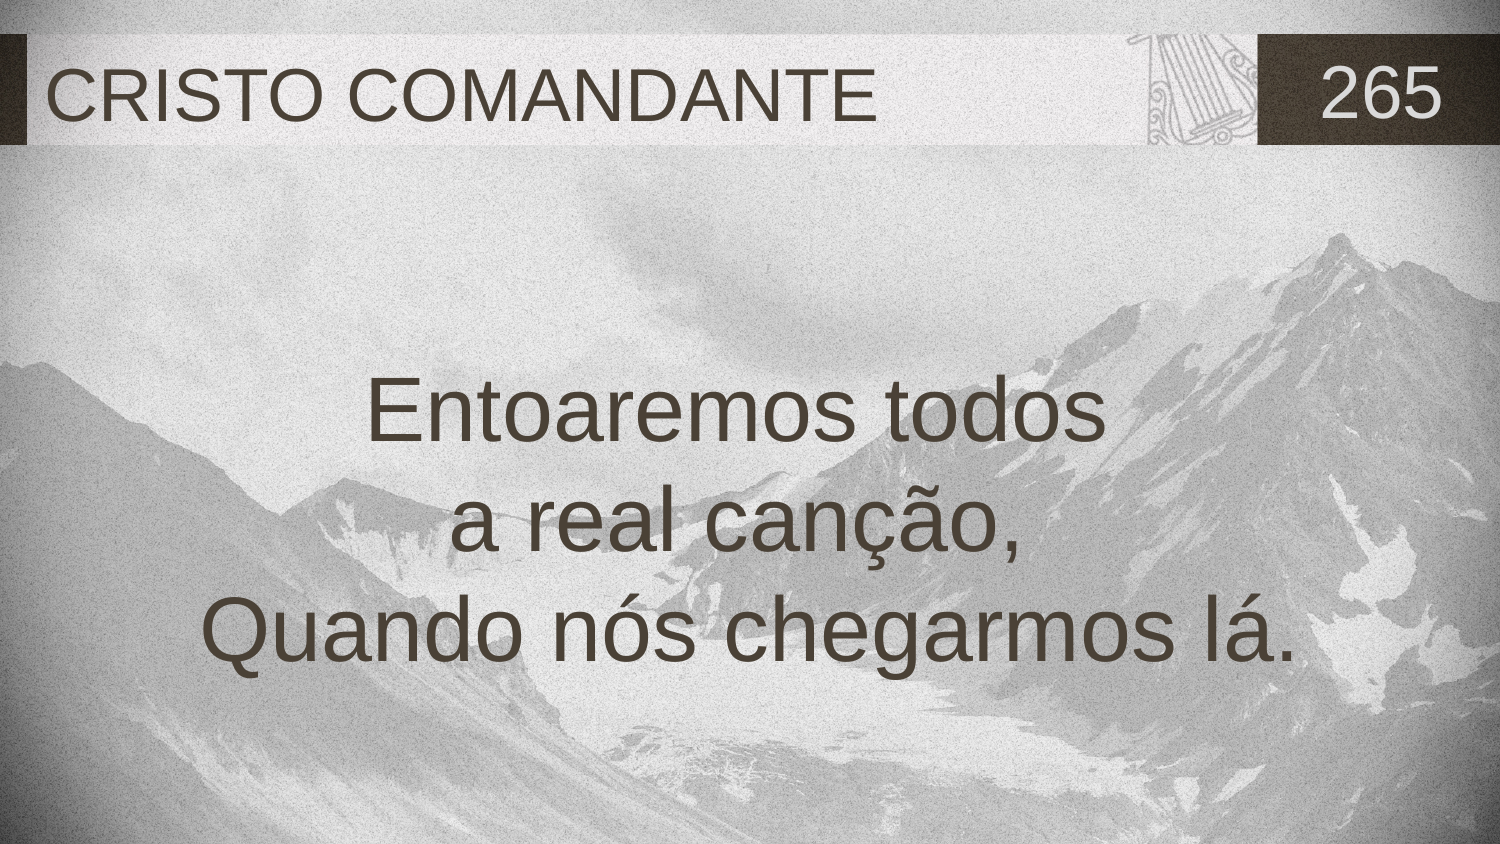

# CRISTO COMANDANTE
265
Entoaremos todos
a real canção,
Quando nós chegarmos lá.